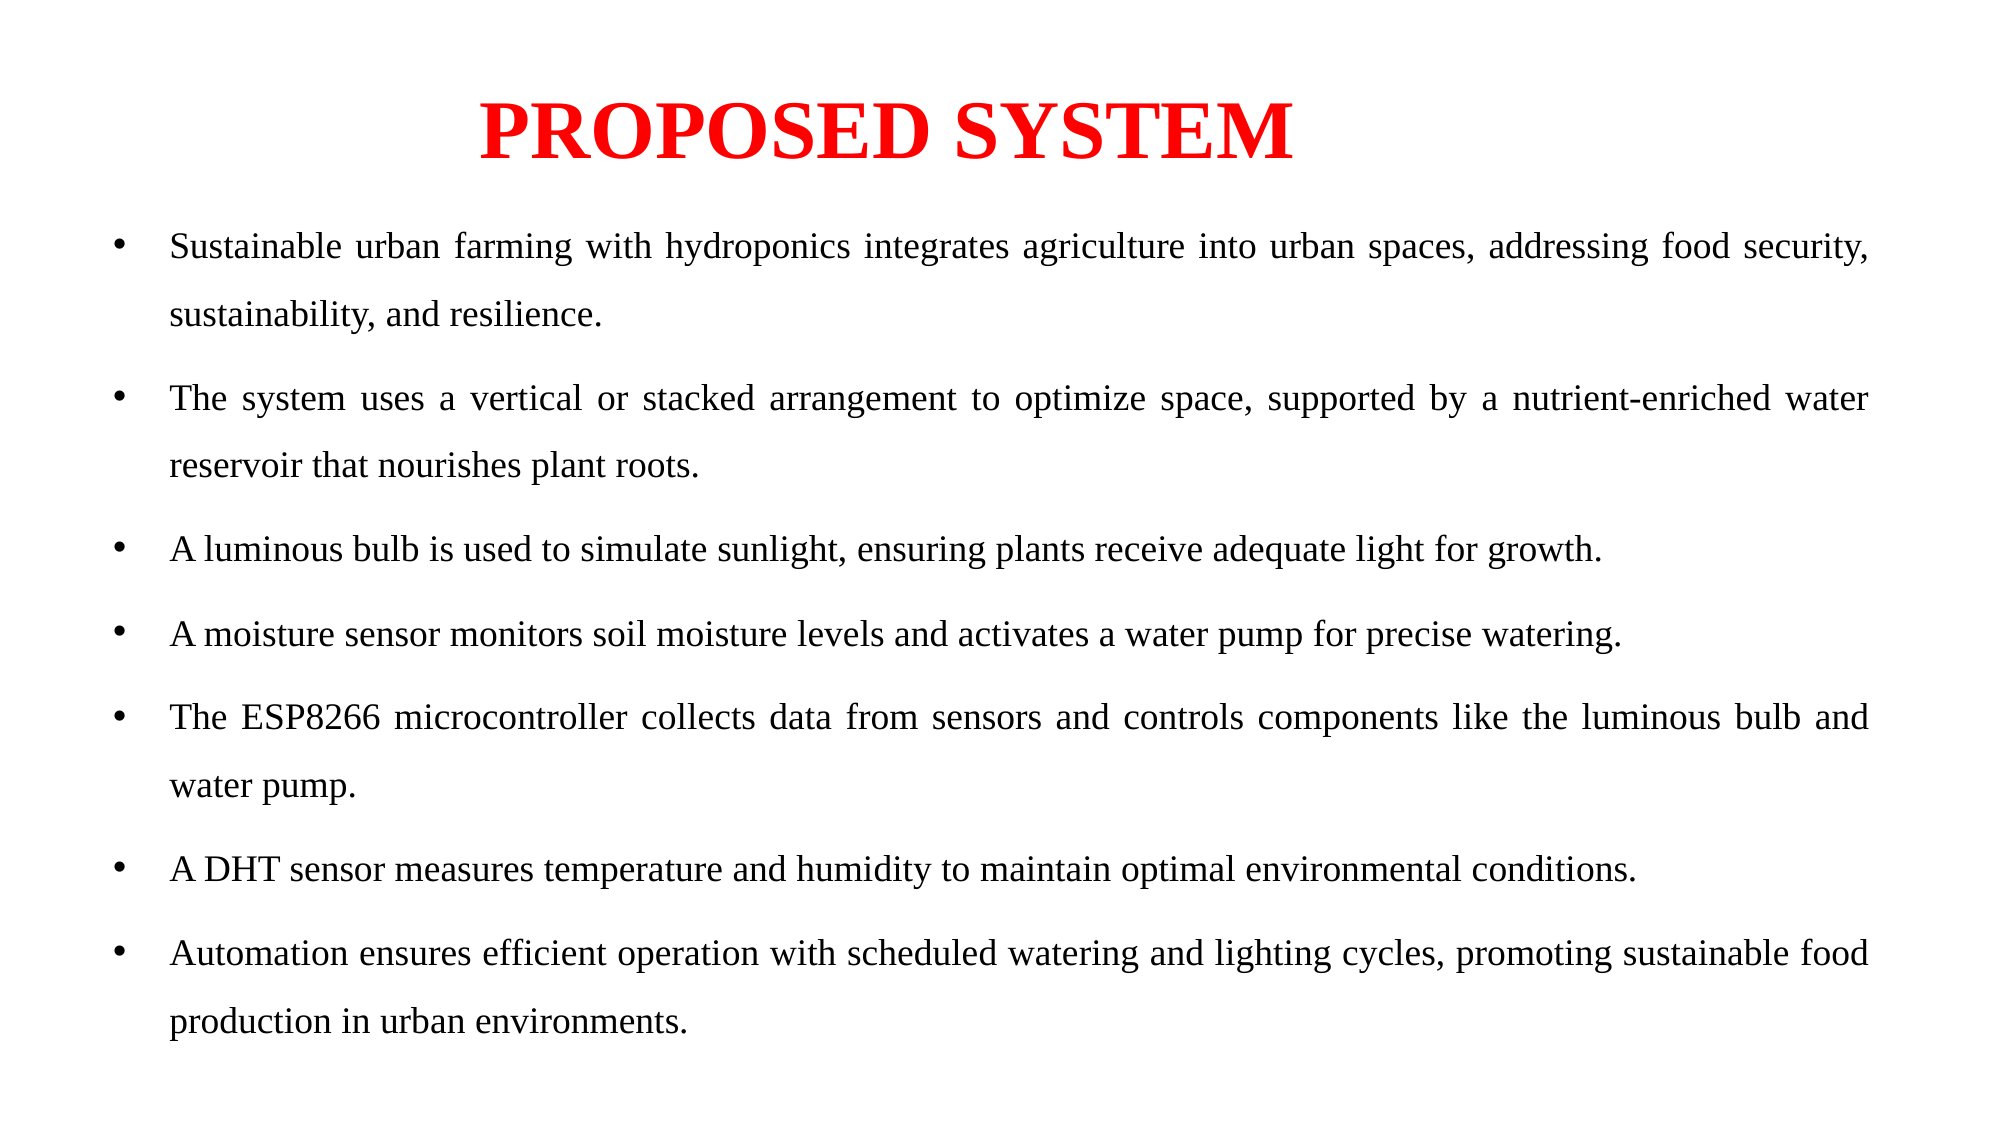

# PROPOSED SYSTEM
Sustainable urban farming with hydroponics integrates agriculture into urban spaces, addressing food security, sustainability, and resilience.
The system uses a vertical or stacked arrangement to optimize space, supported by a nutrient-enriched water reservoir that nourishes plant roots.
A luminous bulb is used to simulate sunlight, ensuring plants receive adequate light for growth.
A moisture sensor monitors soil moisture levels and activates a water pump for precise watering.
The ESP8266 microcontroller collects data from sensors and controls components like the luminous bulb and water pump.
A DHT sensor measures temperature and humidity to maintain optimal environmental conditions.
Automation ensures efficient operation with scheduled watering and lighting cycles, promoting sustainable food production in urban environments.